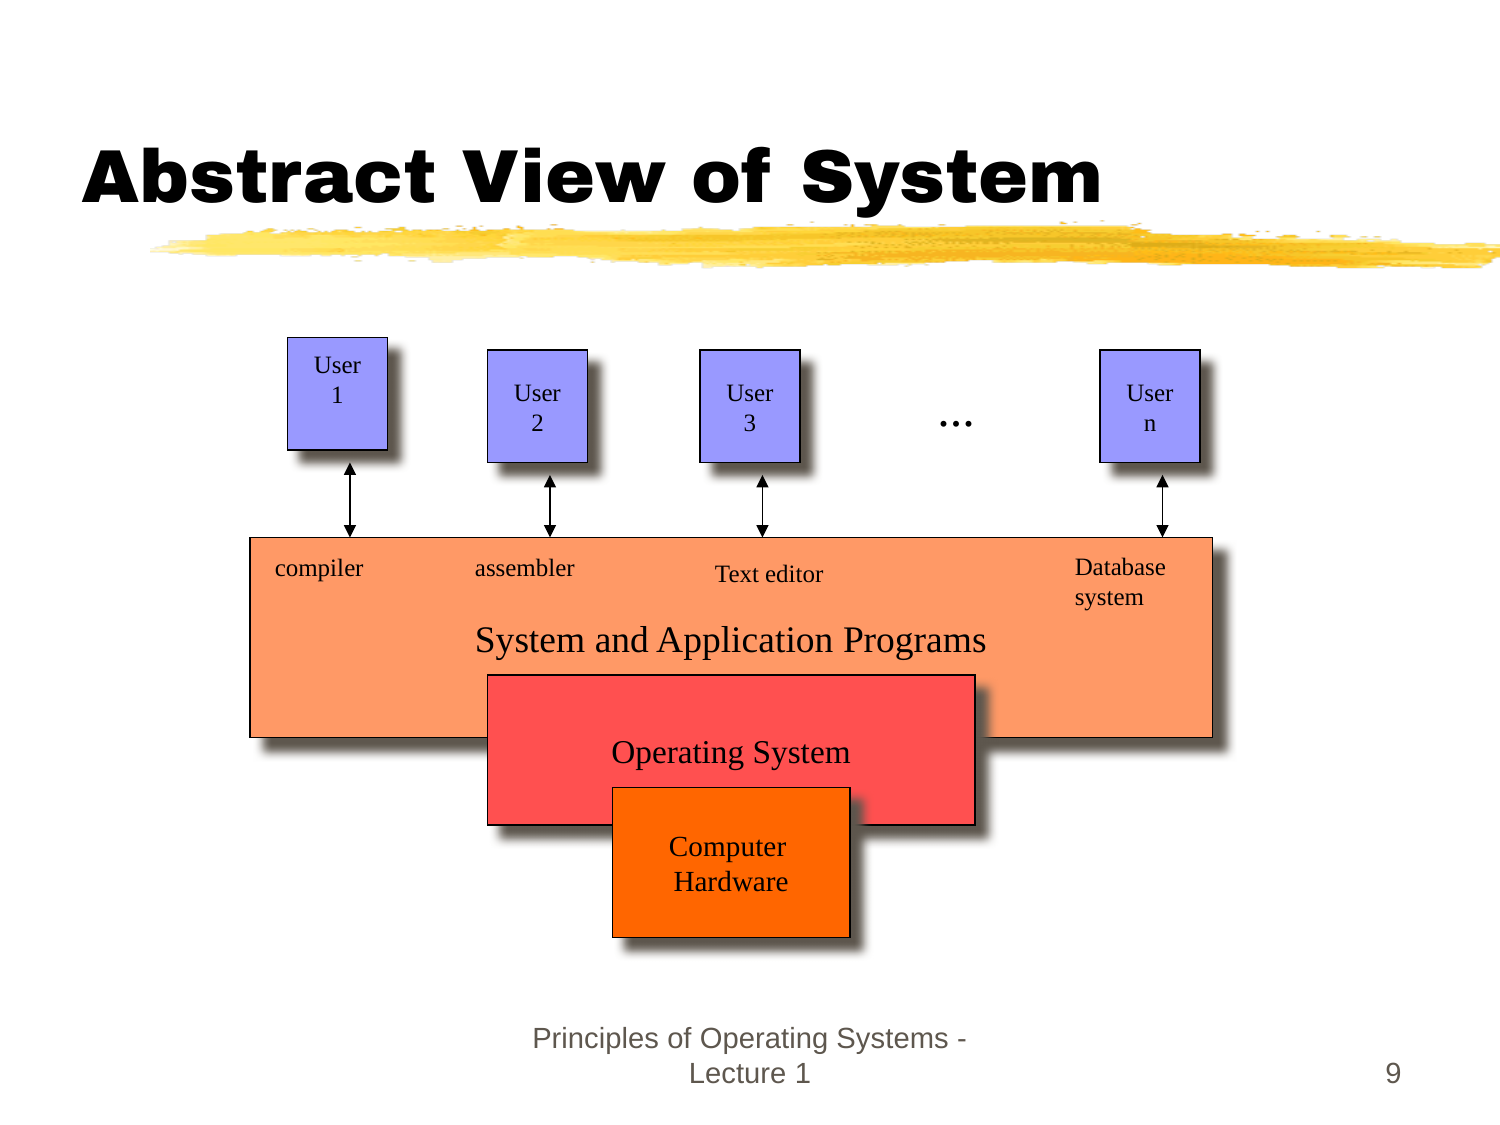

# Abstract View of System
User
1

User
2
User
3
User
n
...
System and Application Programs
compiler
assembler
Database
system
Text editor
Operating System
Computer
Hardware
Principles of Operating Systems - Lecture 1
9